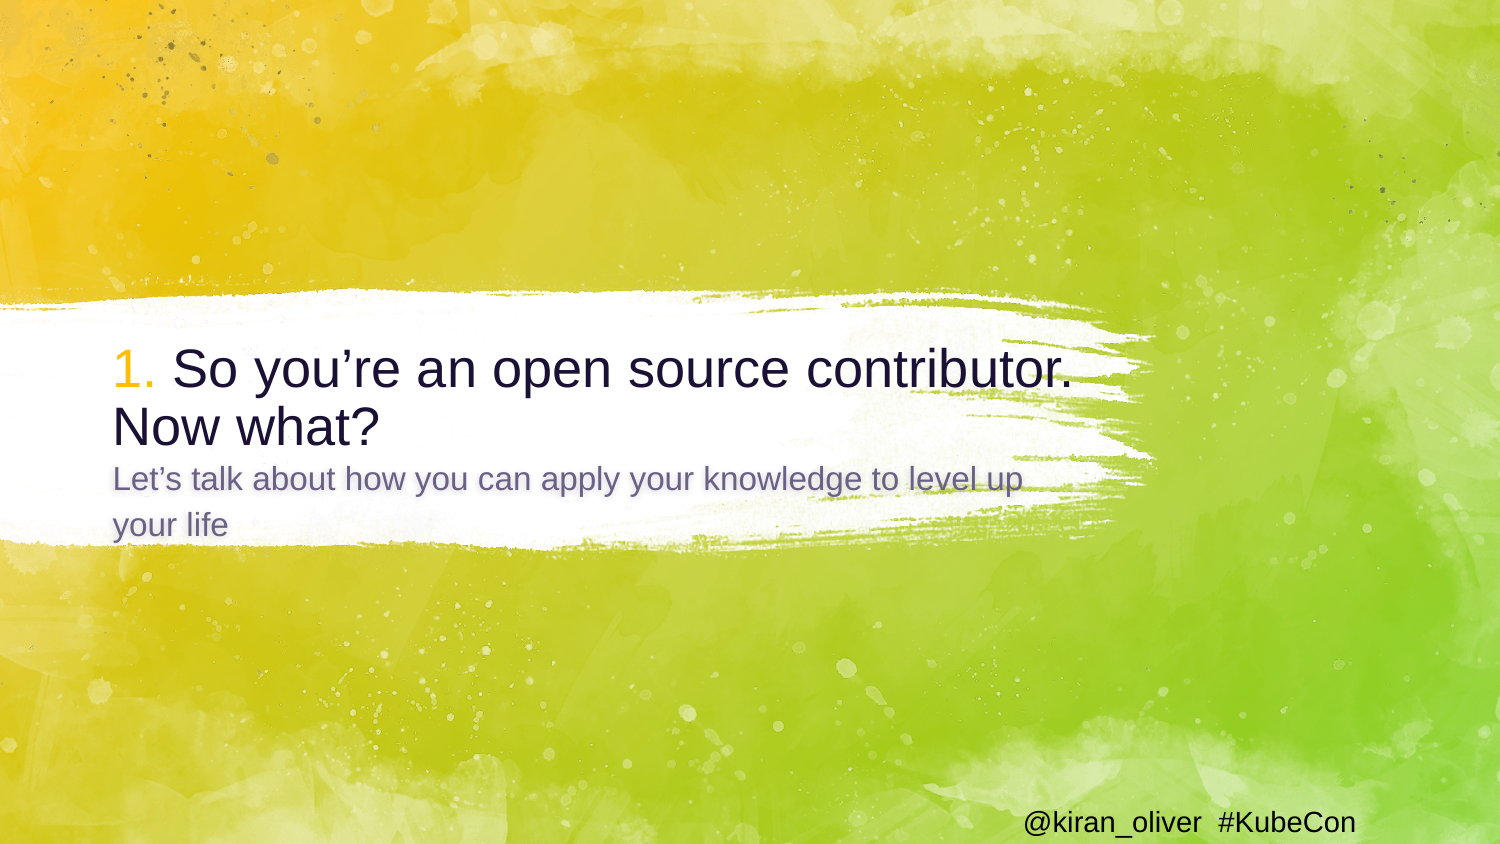

# 1. So you’re an open source contributor. Now what?
Let’s talk about how you can apply your knowledge to level up your life
@kiran_oliver  #KubeCon  #CloudNativeCon